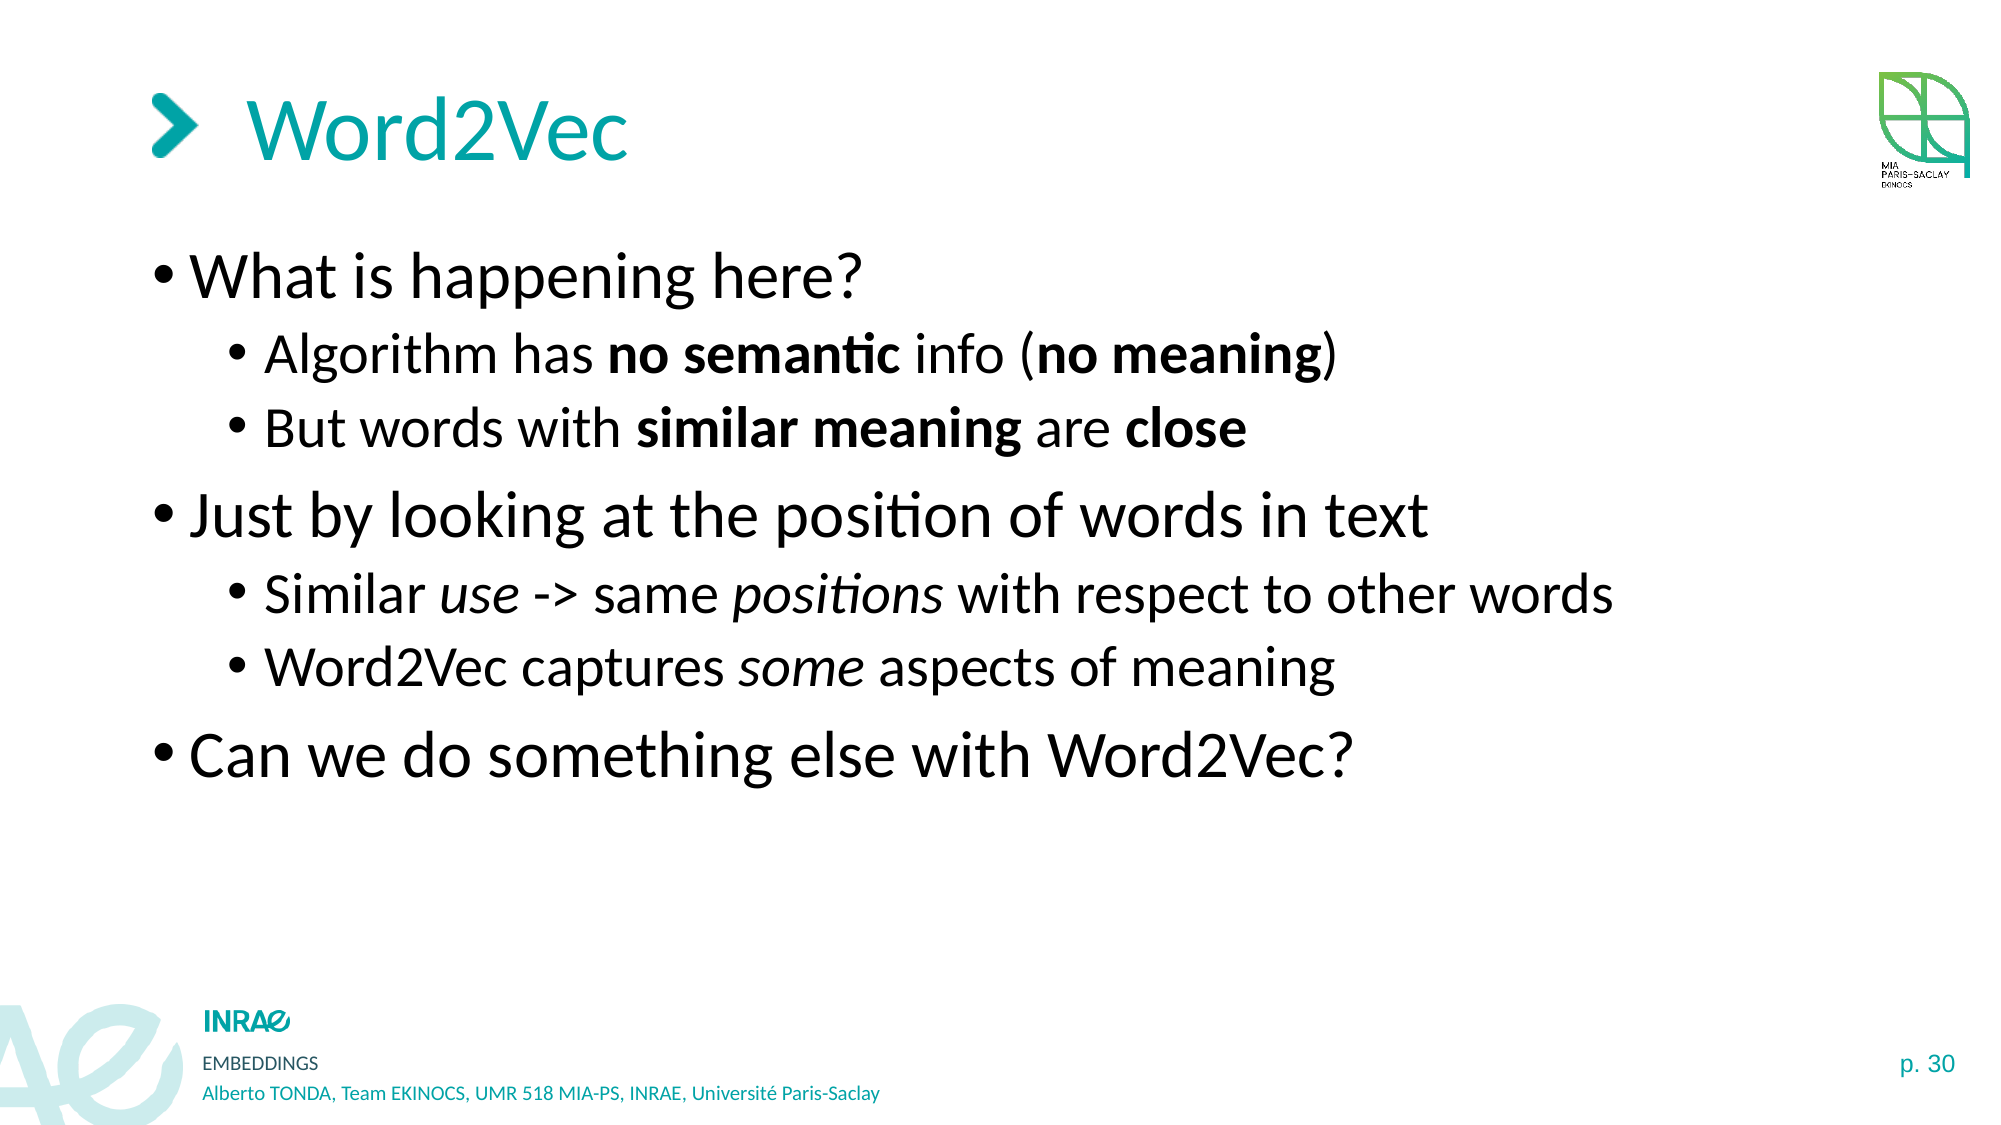

# Word2Vec
What is happening here?
Algorithm has no semantic info (no meaning)
But words with similar meaning are close
Just by looking at the position of words in text
Similar use -> same positions with respect to other words
Word2Vec captures some aspects of meaning
Can we do something else with Word2Vec?